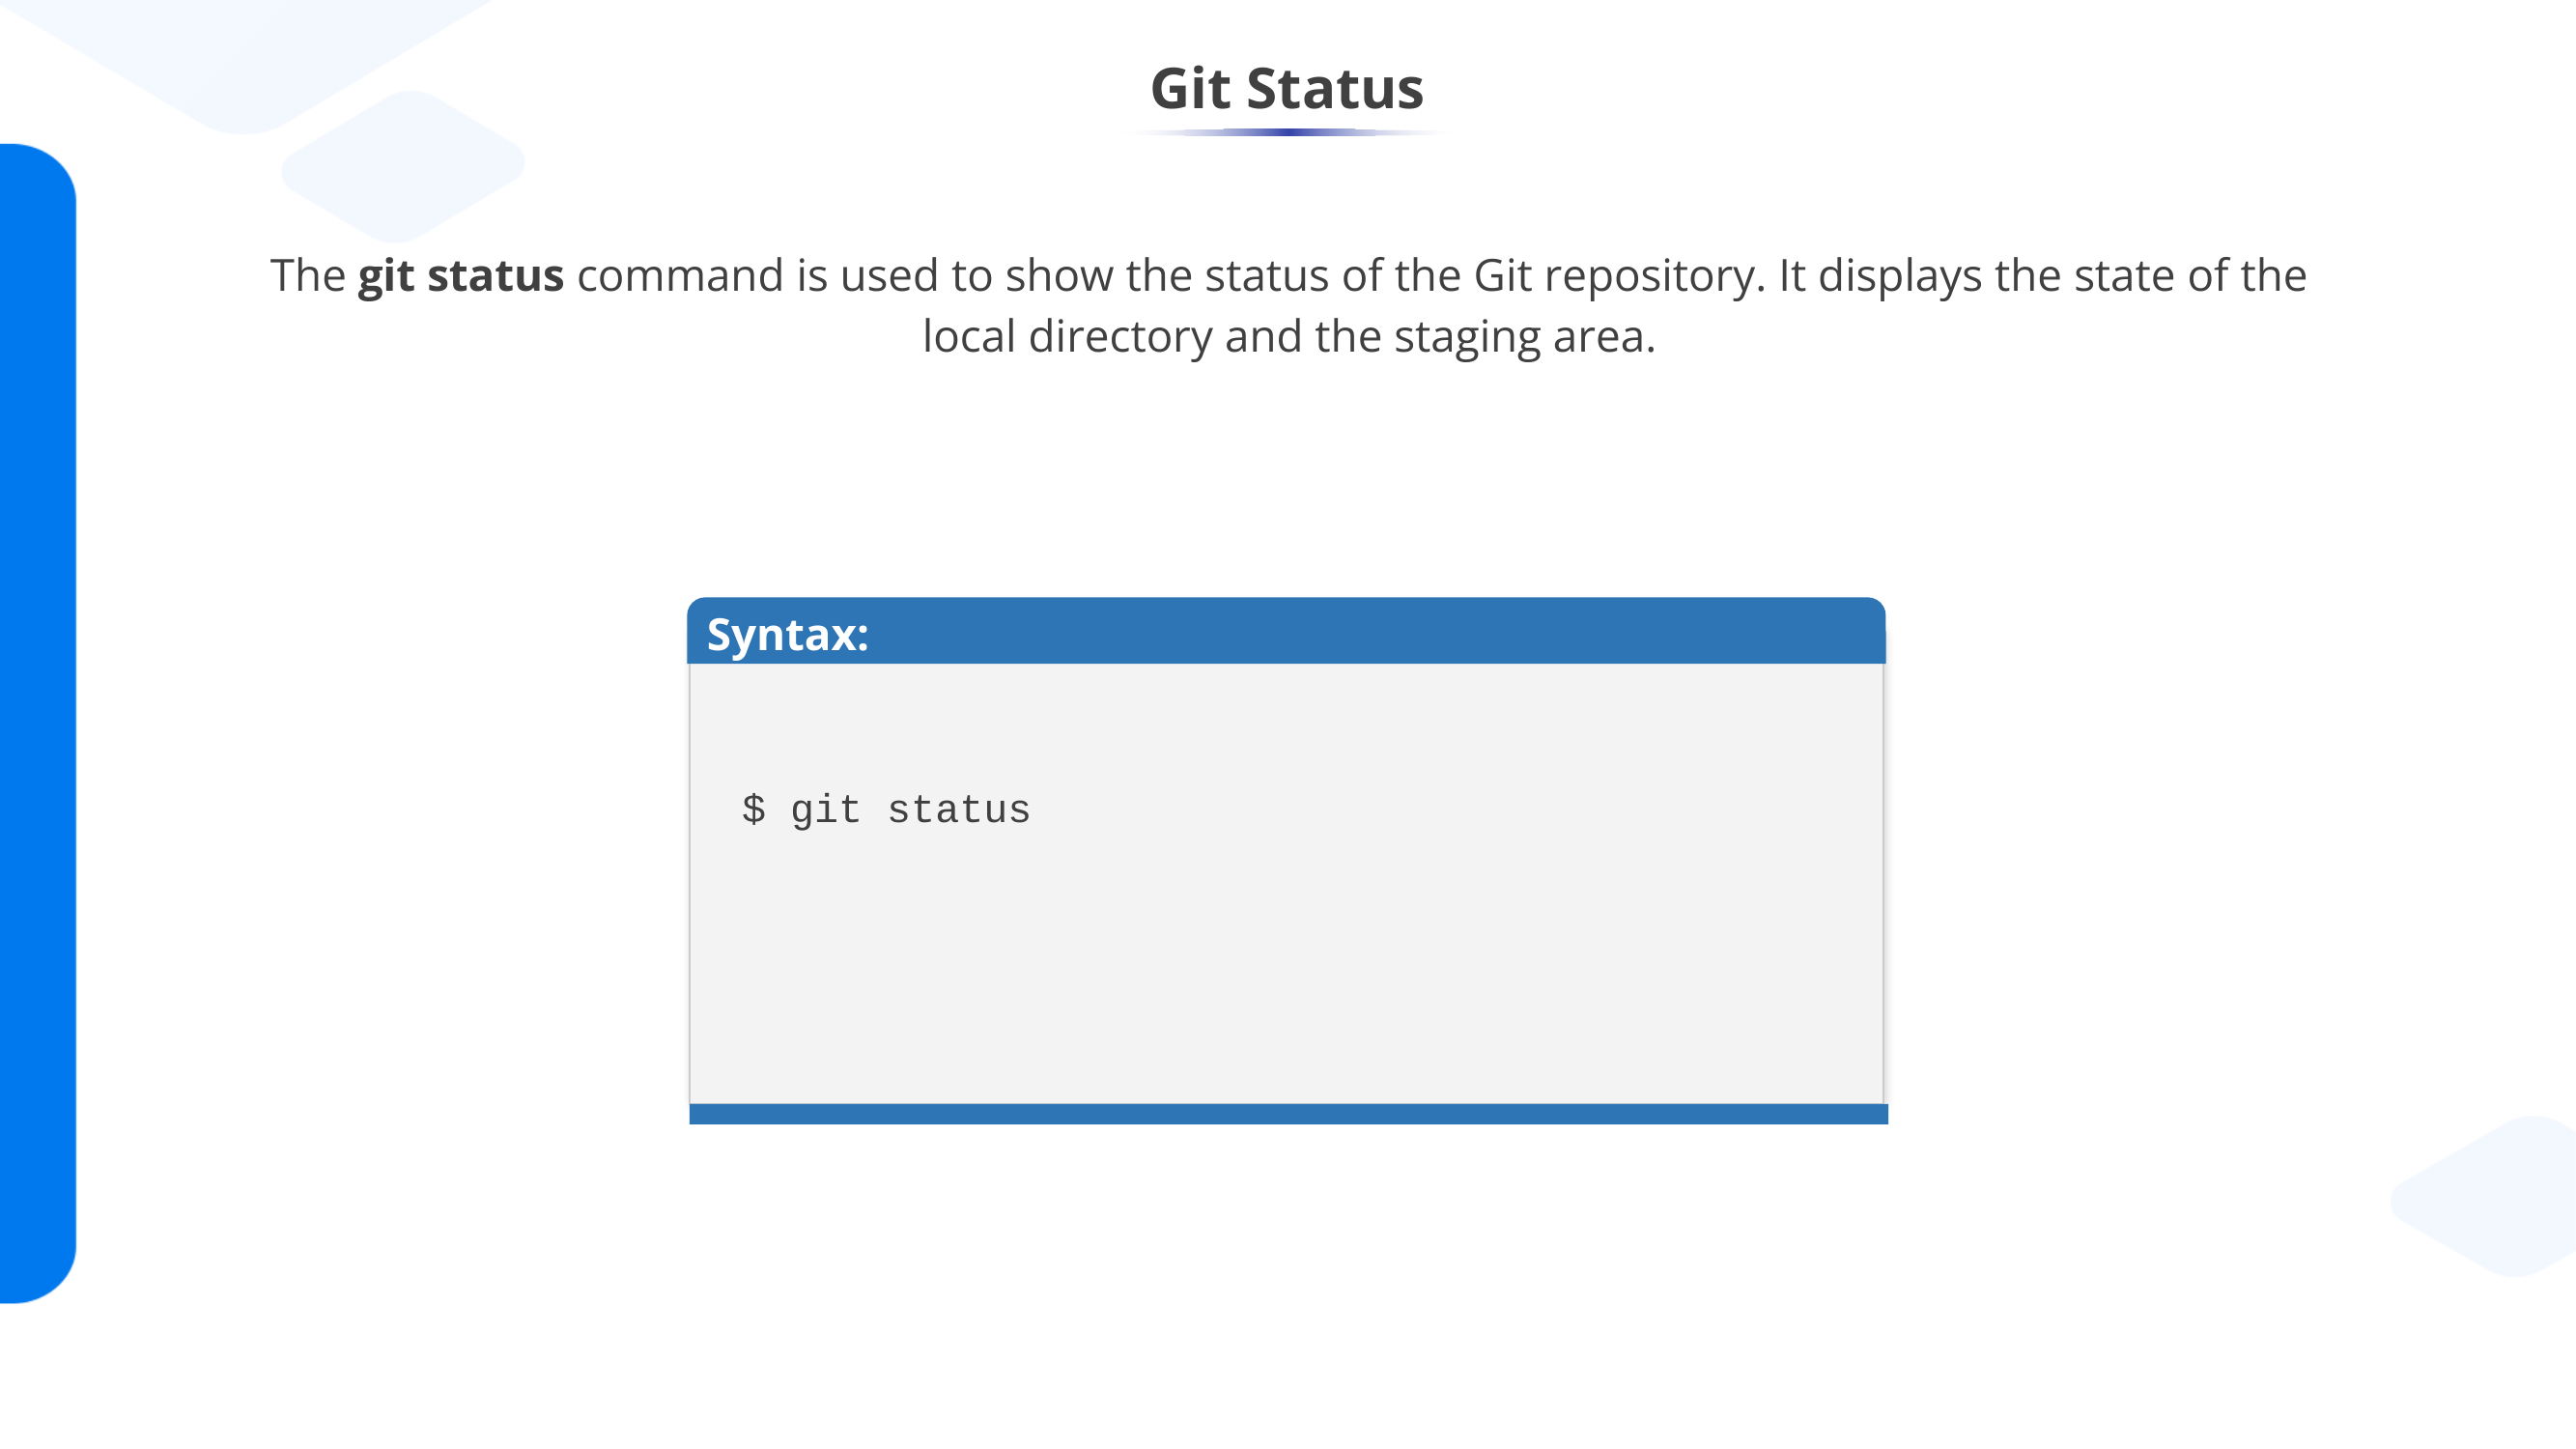

# Git Status

The git status command is used to show the status of the Git repository. It displays the state of the local directory and the staging area.
03
01
Syntax:

$ git status
Git Create tag
04
02